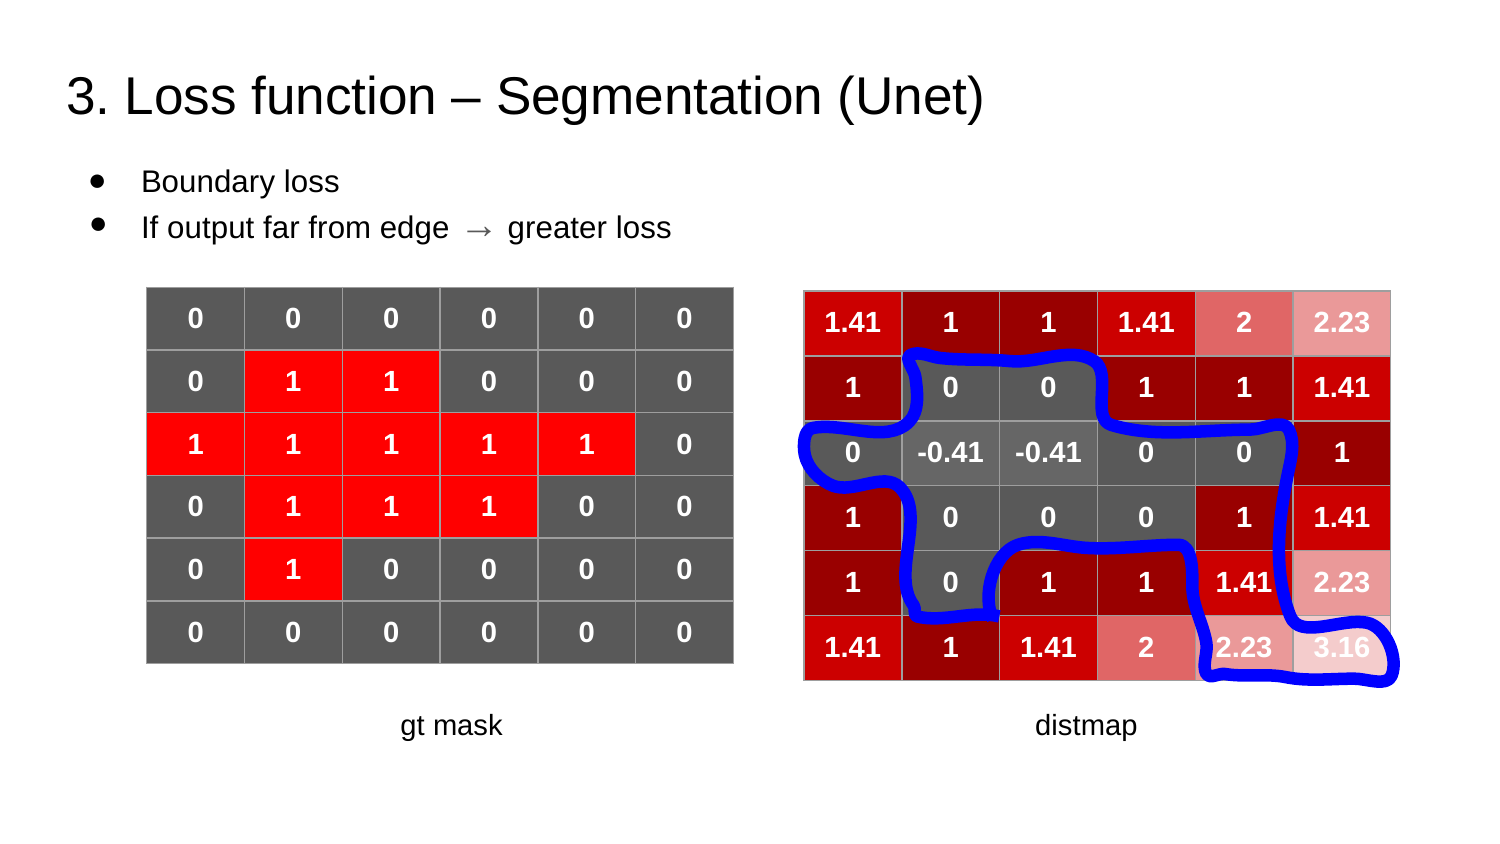

# 3. Loss function – Segmentation (Unet)
Boundary loss
If output far from edge → greater loss
| 0 | 0 | 0 | 0 | 0 | 0 |
| --- | --- | --- | --- | --- | --- |
| 0 | 1 | 1 | 0 | 0 | 0 |
| 1 | 1 | 1 | 1 | 1 | 0 |
| 0 | 1 | 1 | 1 | 0 | 0 |
| 0 | 1 | 0 | 0 | 0 | 0 |
| 0 | 0 | 0 | 0 | 0 | 0 |
| 1.41 | 1 | 1 | 1.41 | 2 | 2.23 |
| --- | --- | --- | --- | --- | --- |
| 1 | 0 | 0 | 1 | 1 | 1.41 |
| 0 | -0.41 | -0.41 | 0 | 0 | 1 |
| 1 | 0 | 0 | 0 | 1 | 1.41 |
| 1 | 0 | 1 | 1 | 1.41 | 2.23 |
| 1.41 | 1 | 1.41 | 2 | 2.23 | 3.16 |

gt mask
distmap